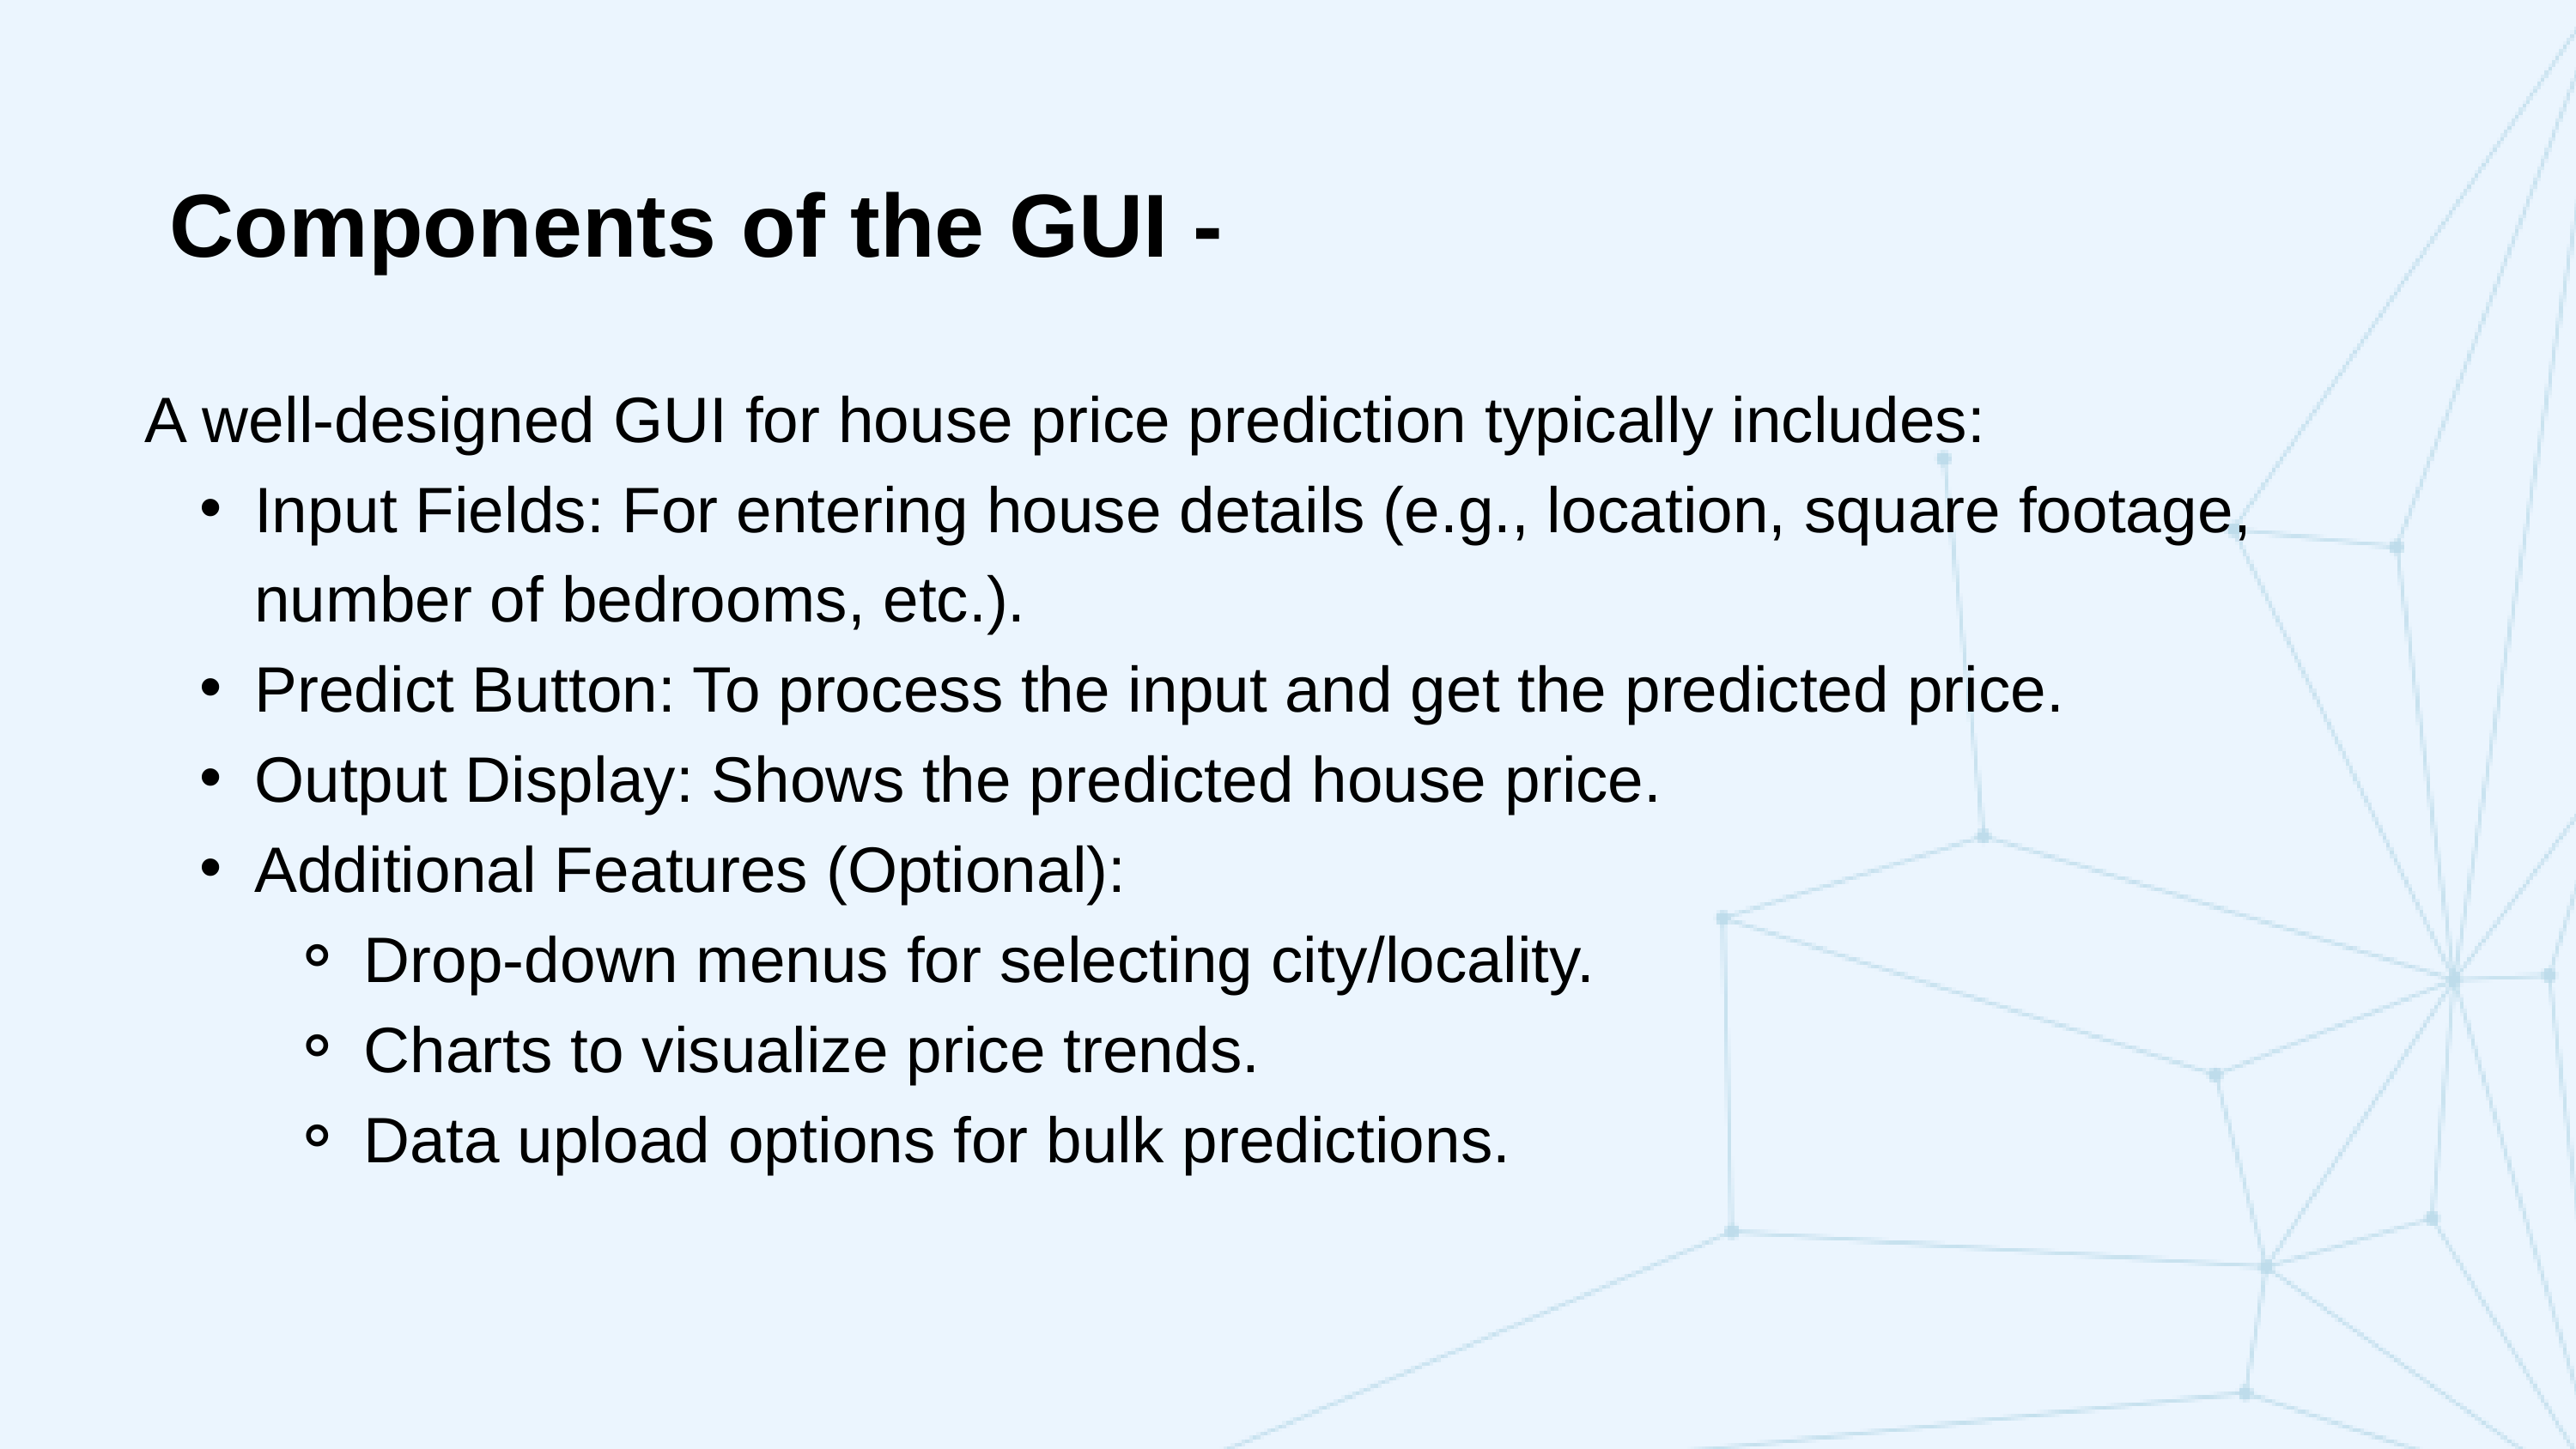

Components of the GUI -

A well-designed GUI for house price prediction typically includes:
Input Fields: For entering house details (e.g., location, square footage, number of bedrooms, etc.).
Predict Button: To process the input and get the predicted price.
Output Display: Shows the predicted house price.
Additional Features (Optional):
Drop-down menus for selecting city/locality.
Charts to visualize price trends.
Data upload options for bulk predictions.